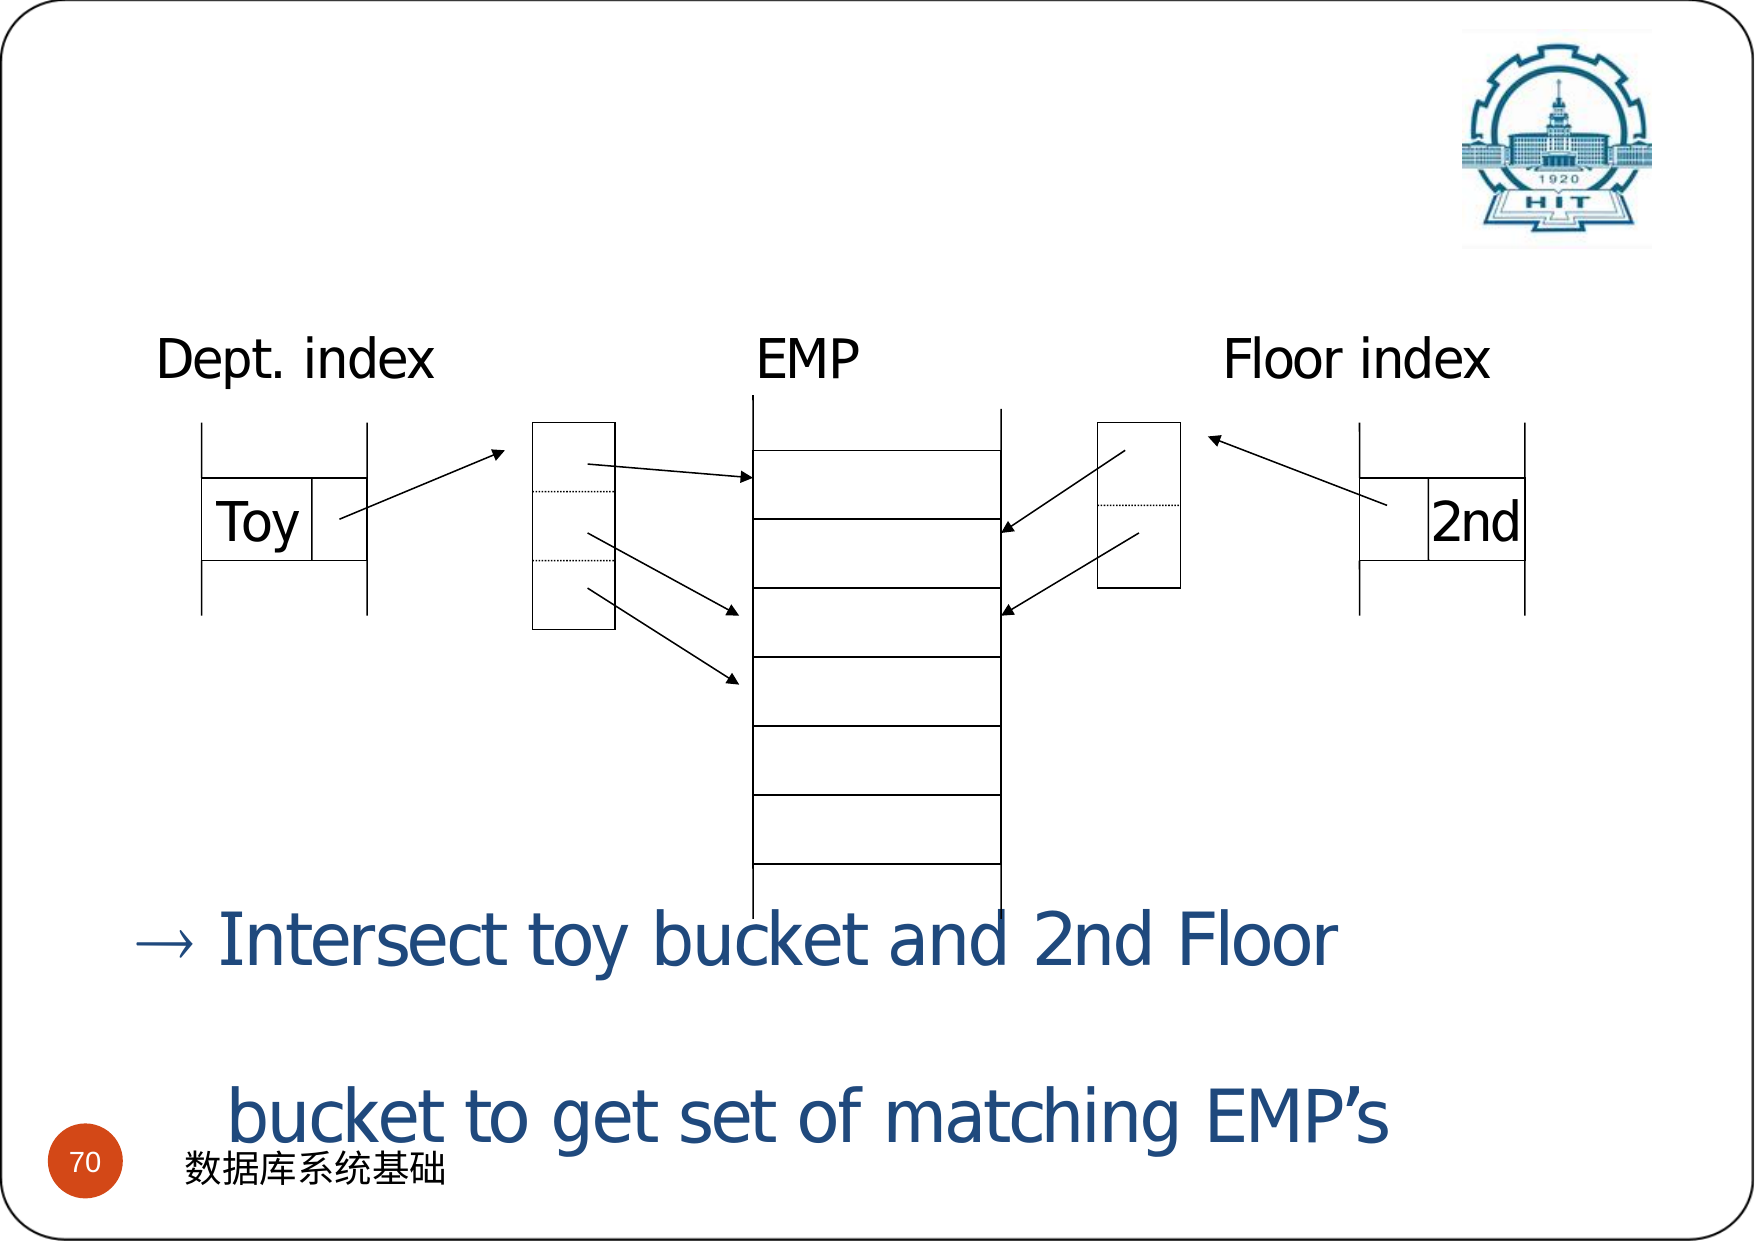

Dept. index			EMP			 Floor index

Toy

    2nd

→ Intersect toy bucket and 2nd Floor
    bucket to get set of matching EMP’s